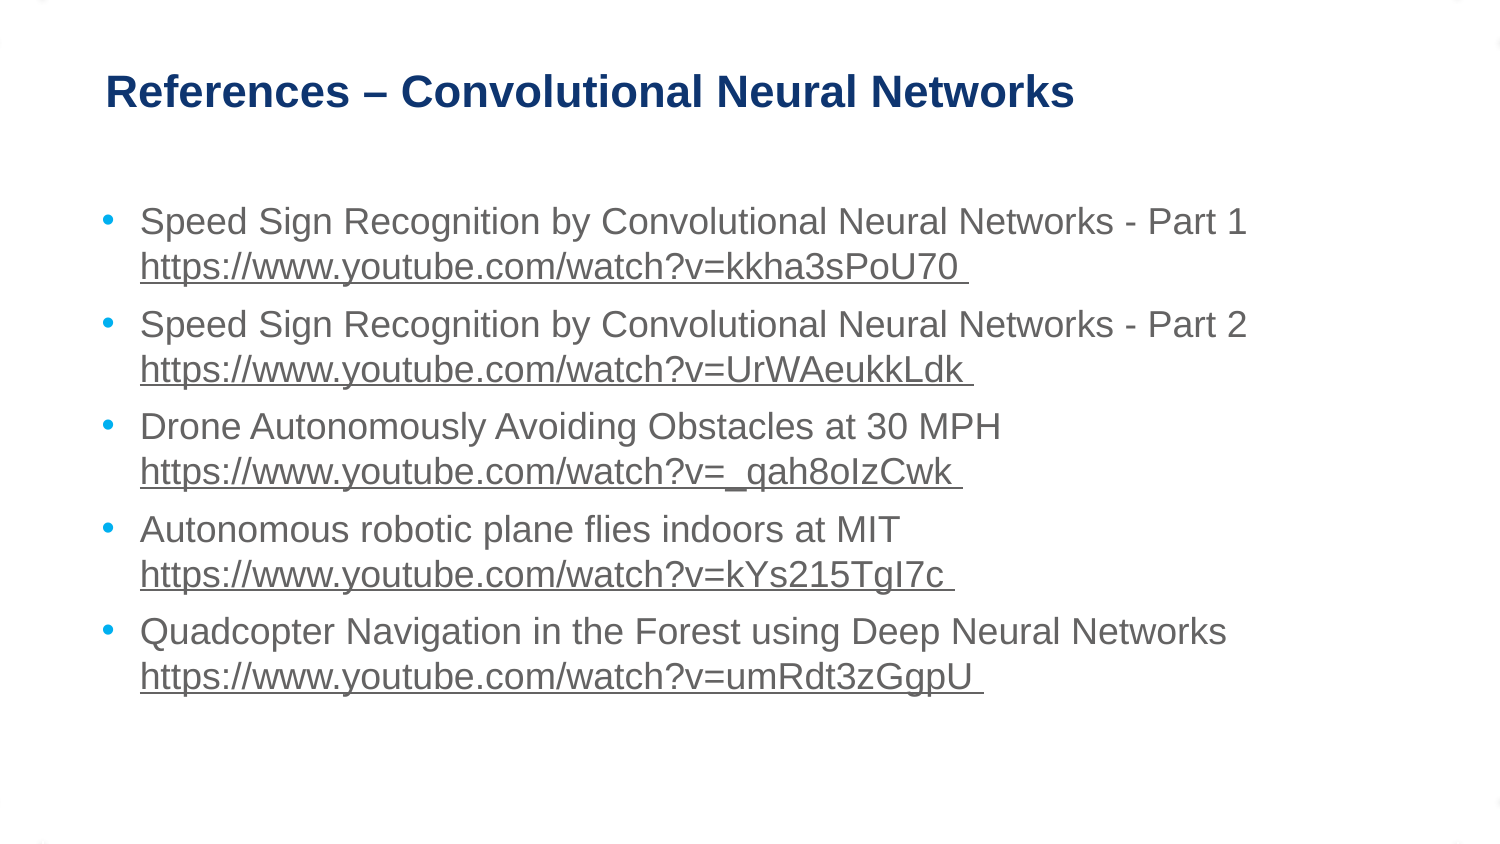

# References – Convolutional Neural Networks
Speed Sign Recognition by Convolutional Neural Networks - Part 1 https://www.youtube.com/watch?v=kkha3sPoU70
Speed Sign Recognition by Convolutional Neural Networks - Part 2 https://www.youtube.com/watch?v=UrWAeukkLdk
Drone Autonomously Avoiding Obstacles at 30 MPH https://www.youtube.com/watch?v=_qah8oIzCwk
Autonomous robotic plane flies indoors at MIT https://www.youtube.com/watch?v=kYs215TgI7c
Quadcopter Navigation in the Forest using Deep Neural Networks https://www.youtube.com/watch?v=umRdt3zGgpU